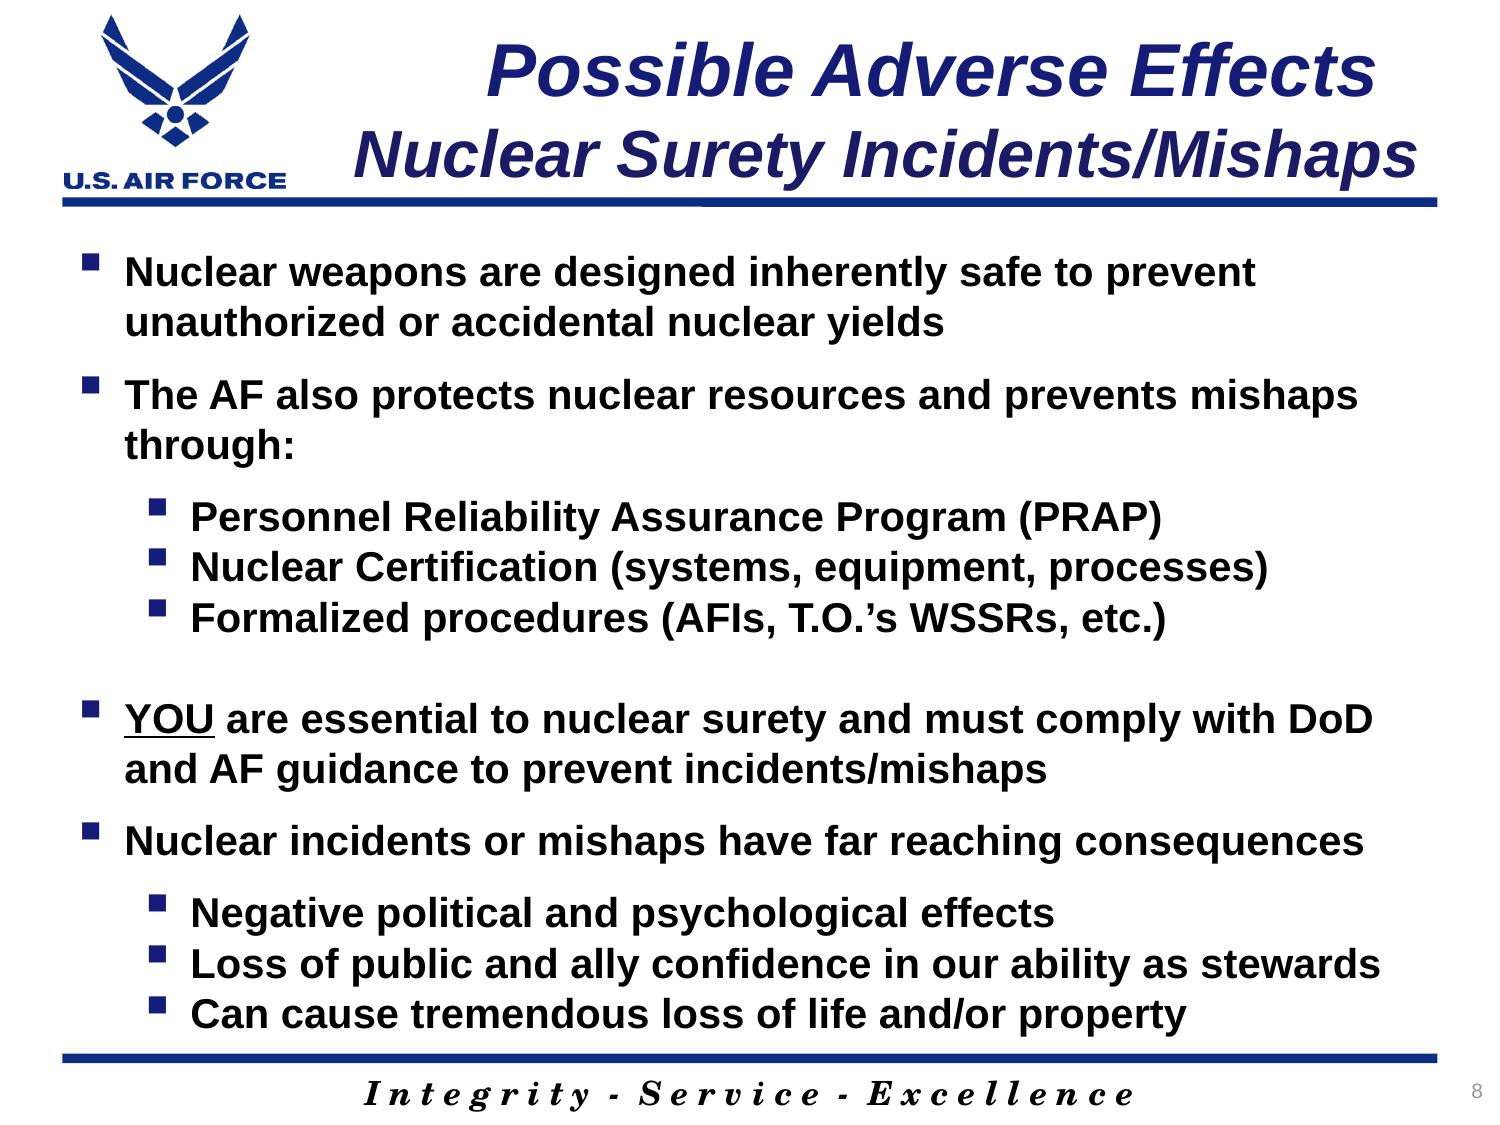

# Possible Adverse Effects   Nuclear Surety Incidents/Mishaps
Nuclear weapons are designed inherently safe to prevent unauthorized or accidental nuclear yields

The AF also protects nuclear resources and prevents mishaps through:

Personnel Reliability Assurance Program (PRAP)
Nuclear Certification (systems, equipment, processes)
Formalized procedures (AFIs, T.O.’s WSSRs, etc.)

YOU are essential to nuclear surety and must comply with DoD and AF guidance to prevent incidents/mishaps

Nuclear incidents or mishaps have far reaching consequences

Negative political and psychological effects
Loss of public and ally confidence in our ability as stewards
Can cause tremendous loss of life and/or property

8